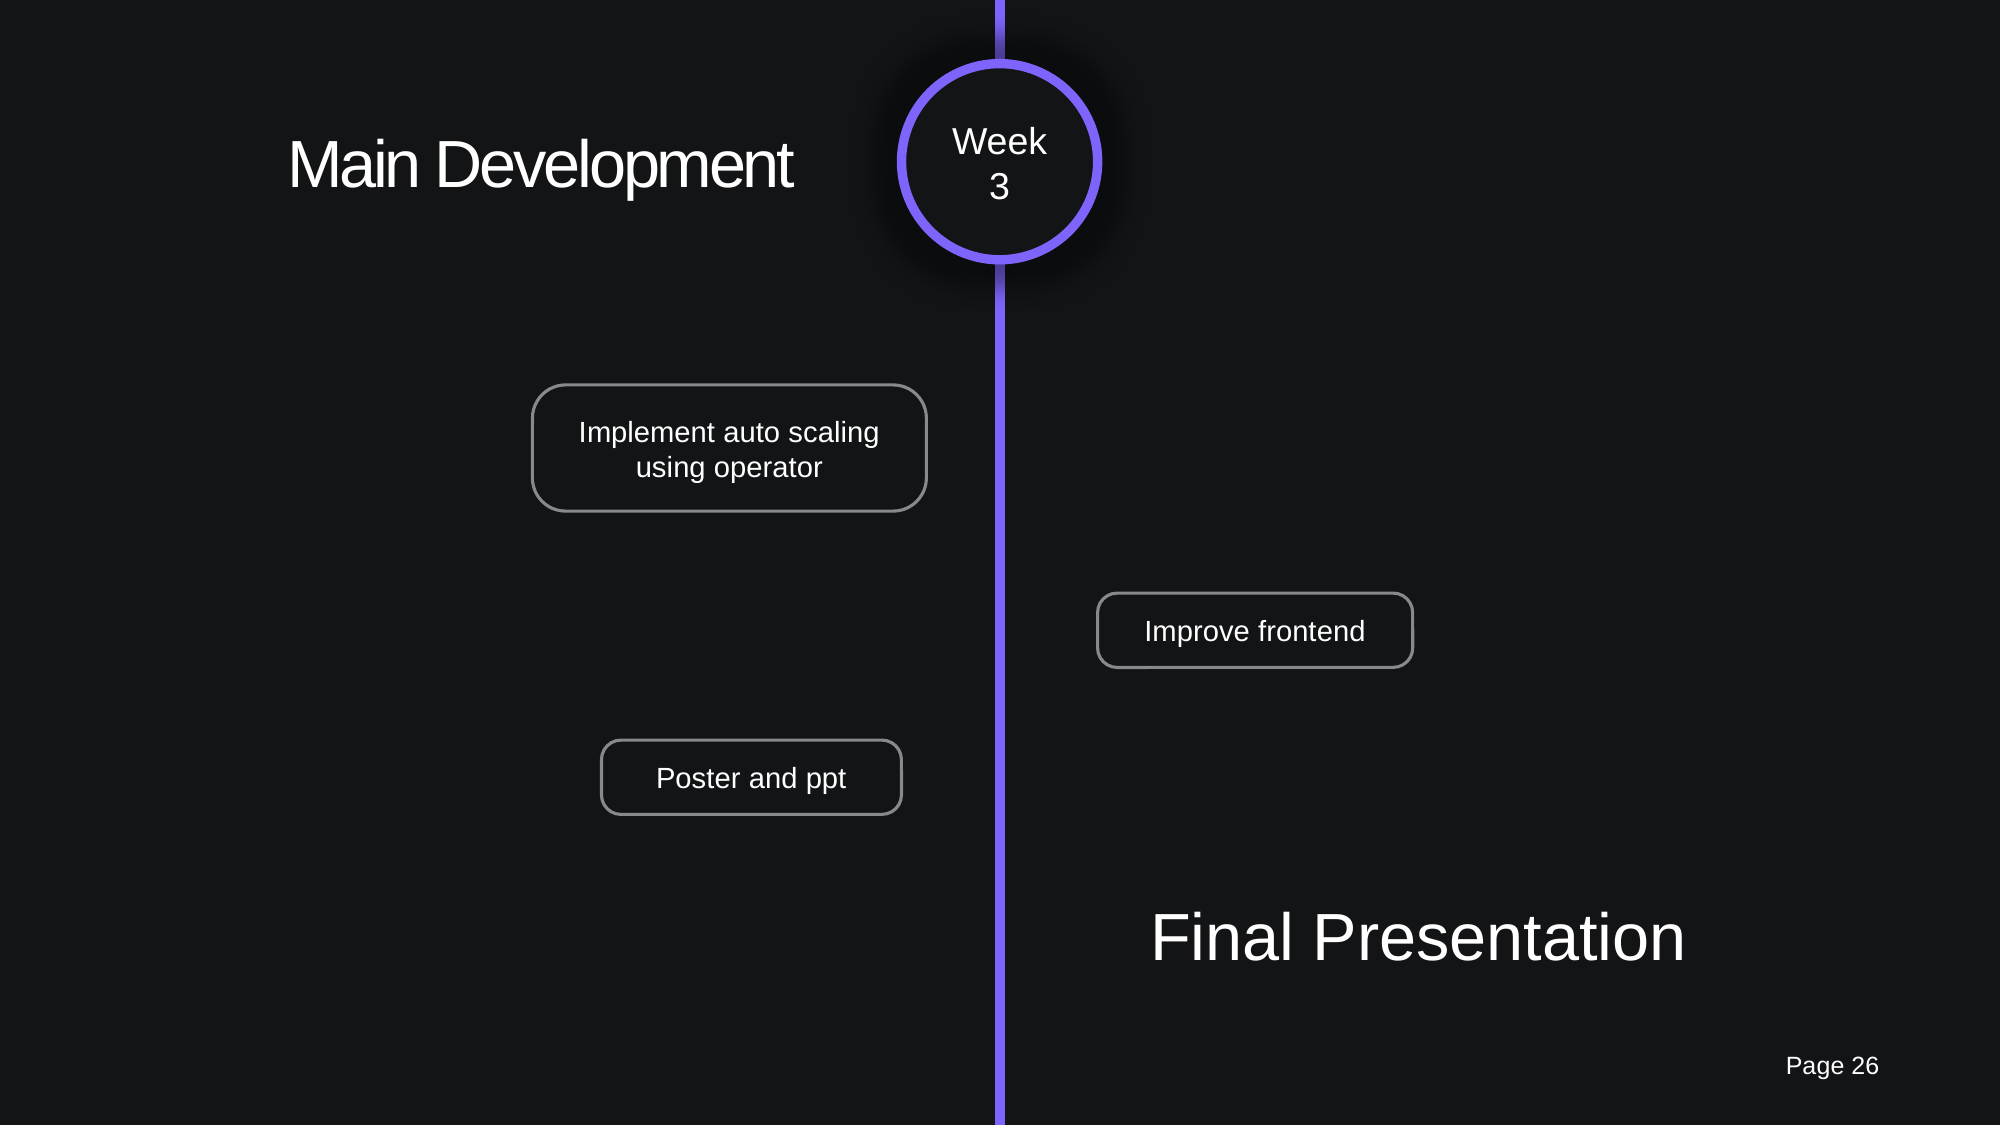

Week 3
Main Development
Implement auto scaling using operator
Improve frontend
Poster and ppt
Final Presentation